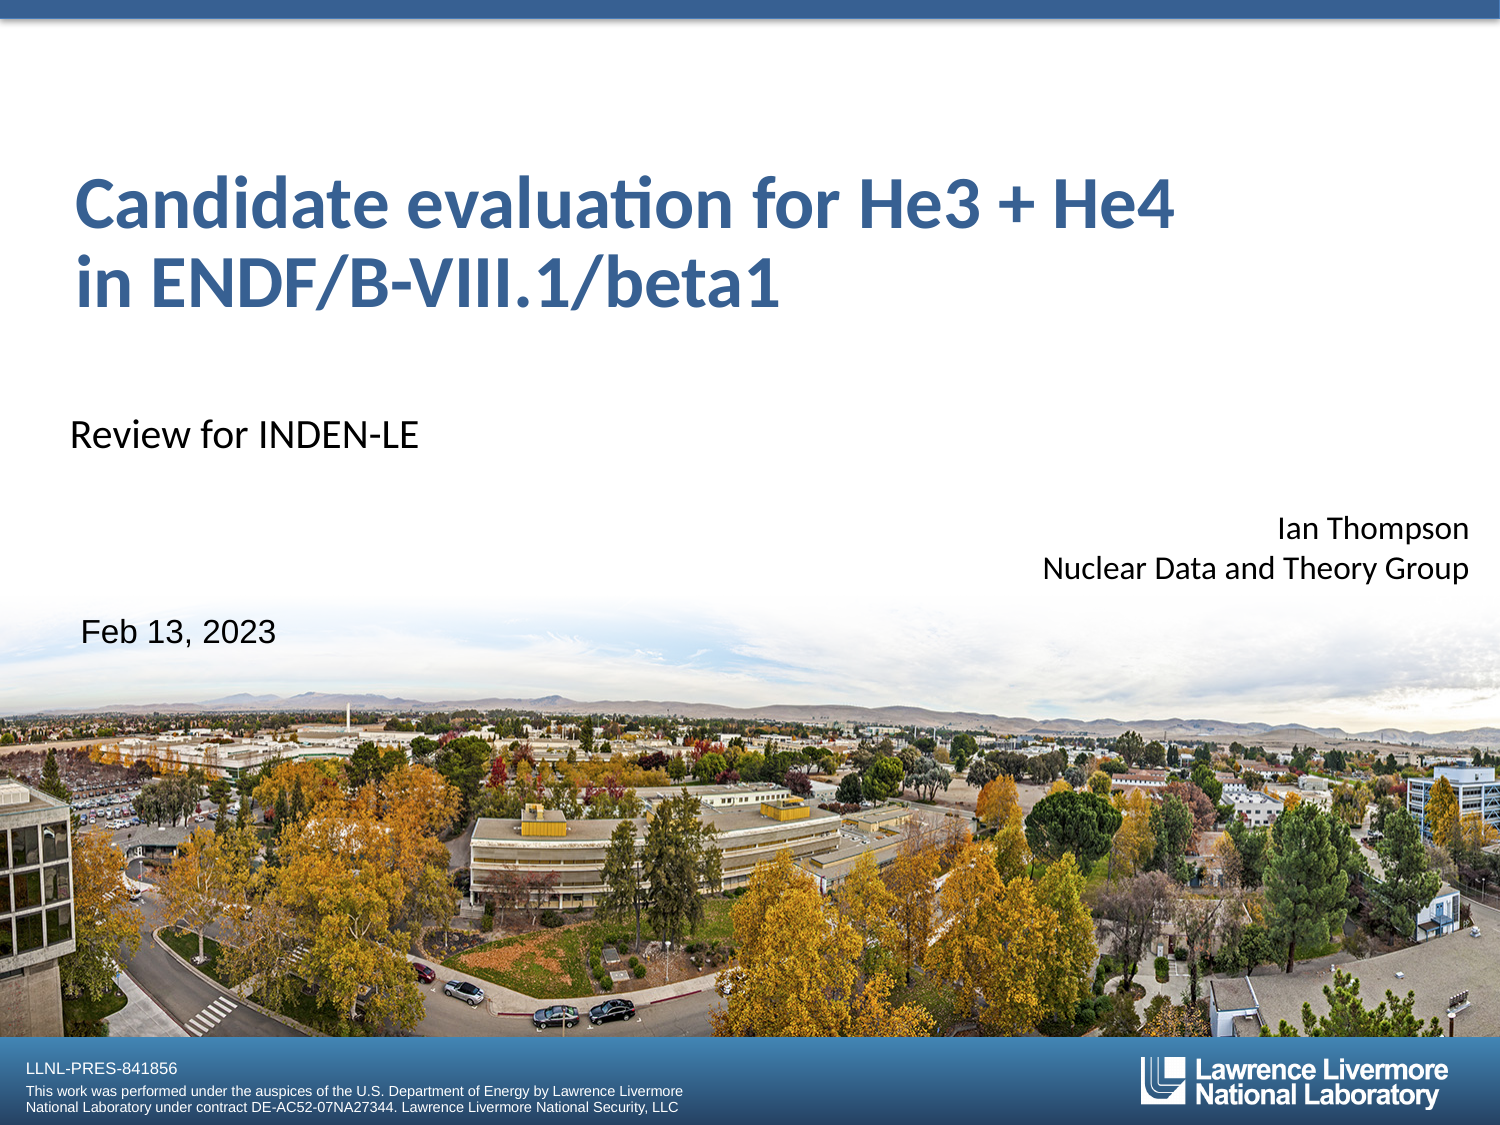

# Candidate evaluation for He3 + He4 in ENDF/B-VIII.1/beta1
Review for INDEN-LE
Ian Thompson
Nuclear Data and Theory Group
Feb 13, 2023